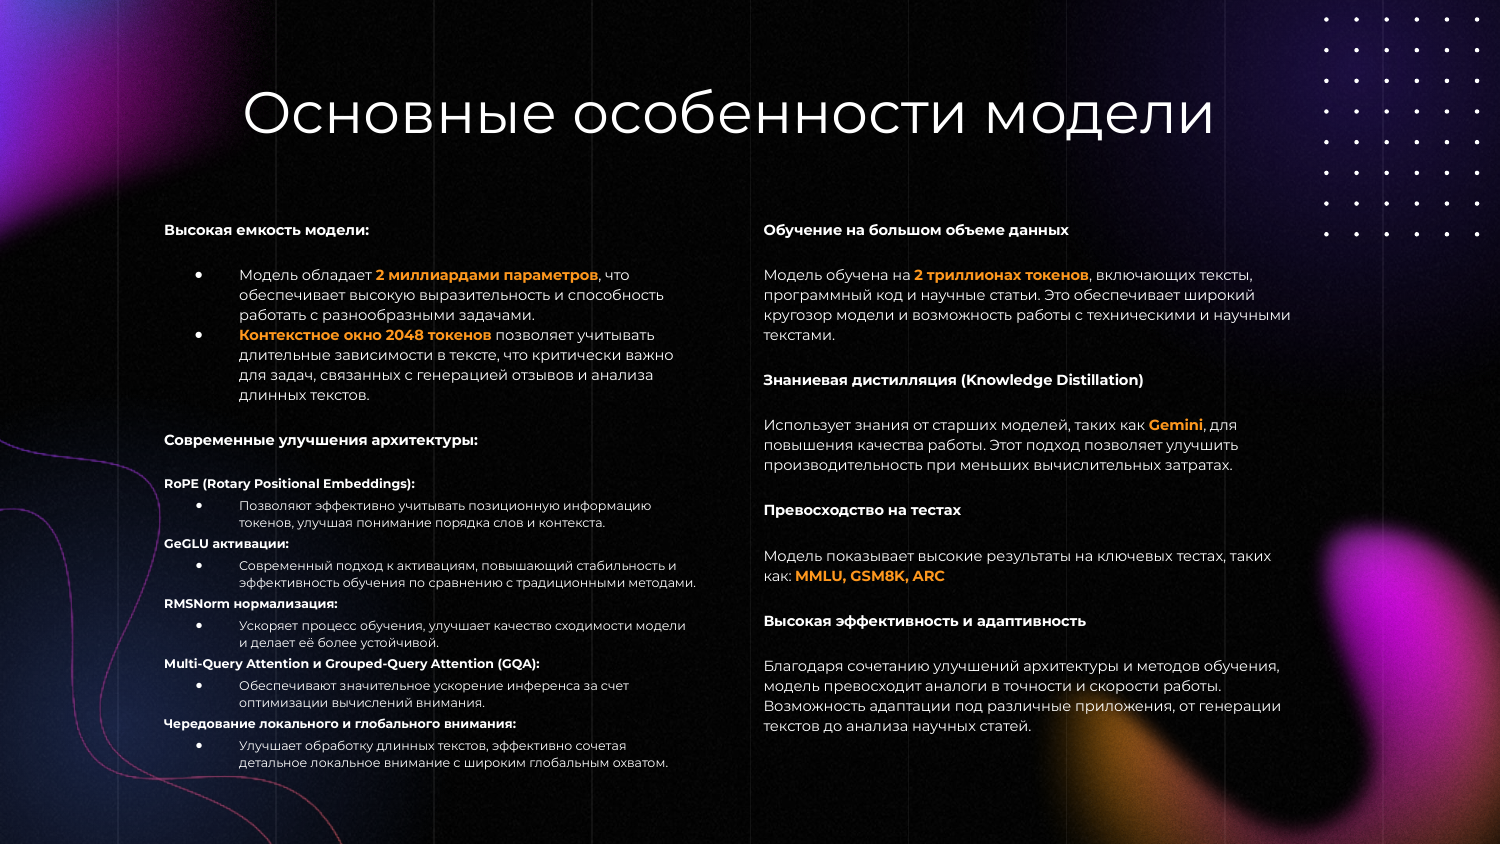

# Основные особенности модели
Высокая емкость модели:
Модель обладает 2 миллиардами параметров, что обеспечивает высокую выразительность и способность работать с разнообразными задачами.
Контекстное окно 2048 токенов позволяет учитывать длительные зависимости в тексте, что критически важно для задач, связанных с генерацией отзывов и анализа длинных текстов.
Современные улучшения архитектуры:
RoPE (Rotary Positional Embeddings):
Позволяют эффективно учитывать позиционную информацию токенов, улучшая понимание порядка слов и контекста.
GeGLU активации:
Современный подход к активациям, повышающий стабильность и эффективность обучения по сравнению с традиционными методами.
RMSNorm нормализация:
Ускоряет процесс обучения, улучшает качество сходимости модели и делает её более устойчивой.
Multi-Query Attention и Grouped-Query Attention (GQA):
Обеспечивают значительное ускорение инференса за счет оптимизации вычислений внимания.
Чередование локального и глобального внимания:
Улучшает обработку длинных текстов, эффективно сочетая детальное локальное внимание с широким глобальным охватом.

Обучение на большом объеме данных
Модель обучена на 2 триллионах токенов, включающих тексты, программный код и научные статьи. Это обеспечивает широкий кругозор модели и возможность работы с техническими и научными текстами.
Знаниевая дистилляция (Knowledge Distillation)
Использует знания от старших моделей, таких как Gemini, для повышения качества работы. Этот подход позволяет улучшить производительность при меньших вычислительных затратах.
Превосходство на тестах
Модель показывает высокие результаты на ключевых тестах, таких как: MMLU, GSM8K, ARC
Высокая эффективность и адаптивность
Благодаря сочетанию улучшений архитектуры и методов обучения, модель превосходит аналоги в точности и скорости работы. Возможность адаптации под различные приложения, от генерации текстов до анализа научных статей.